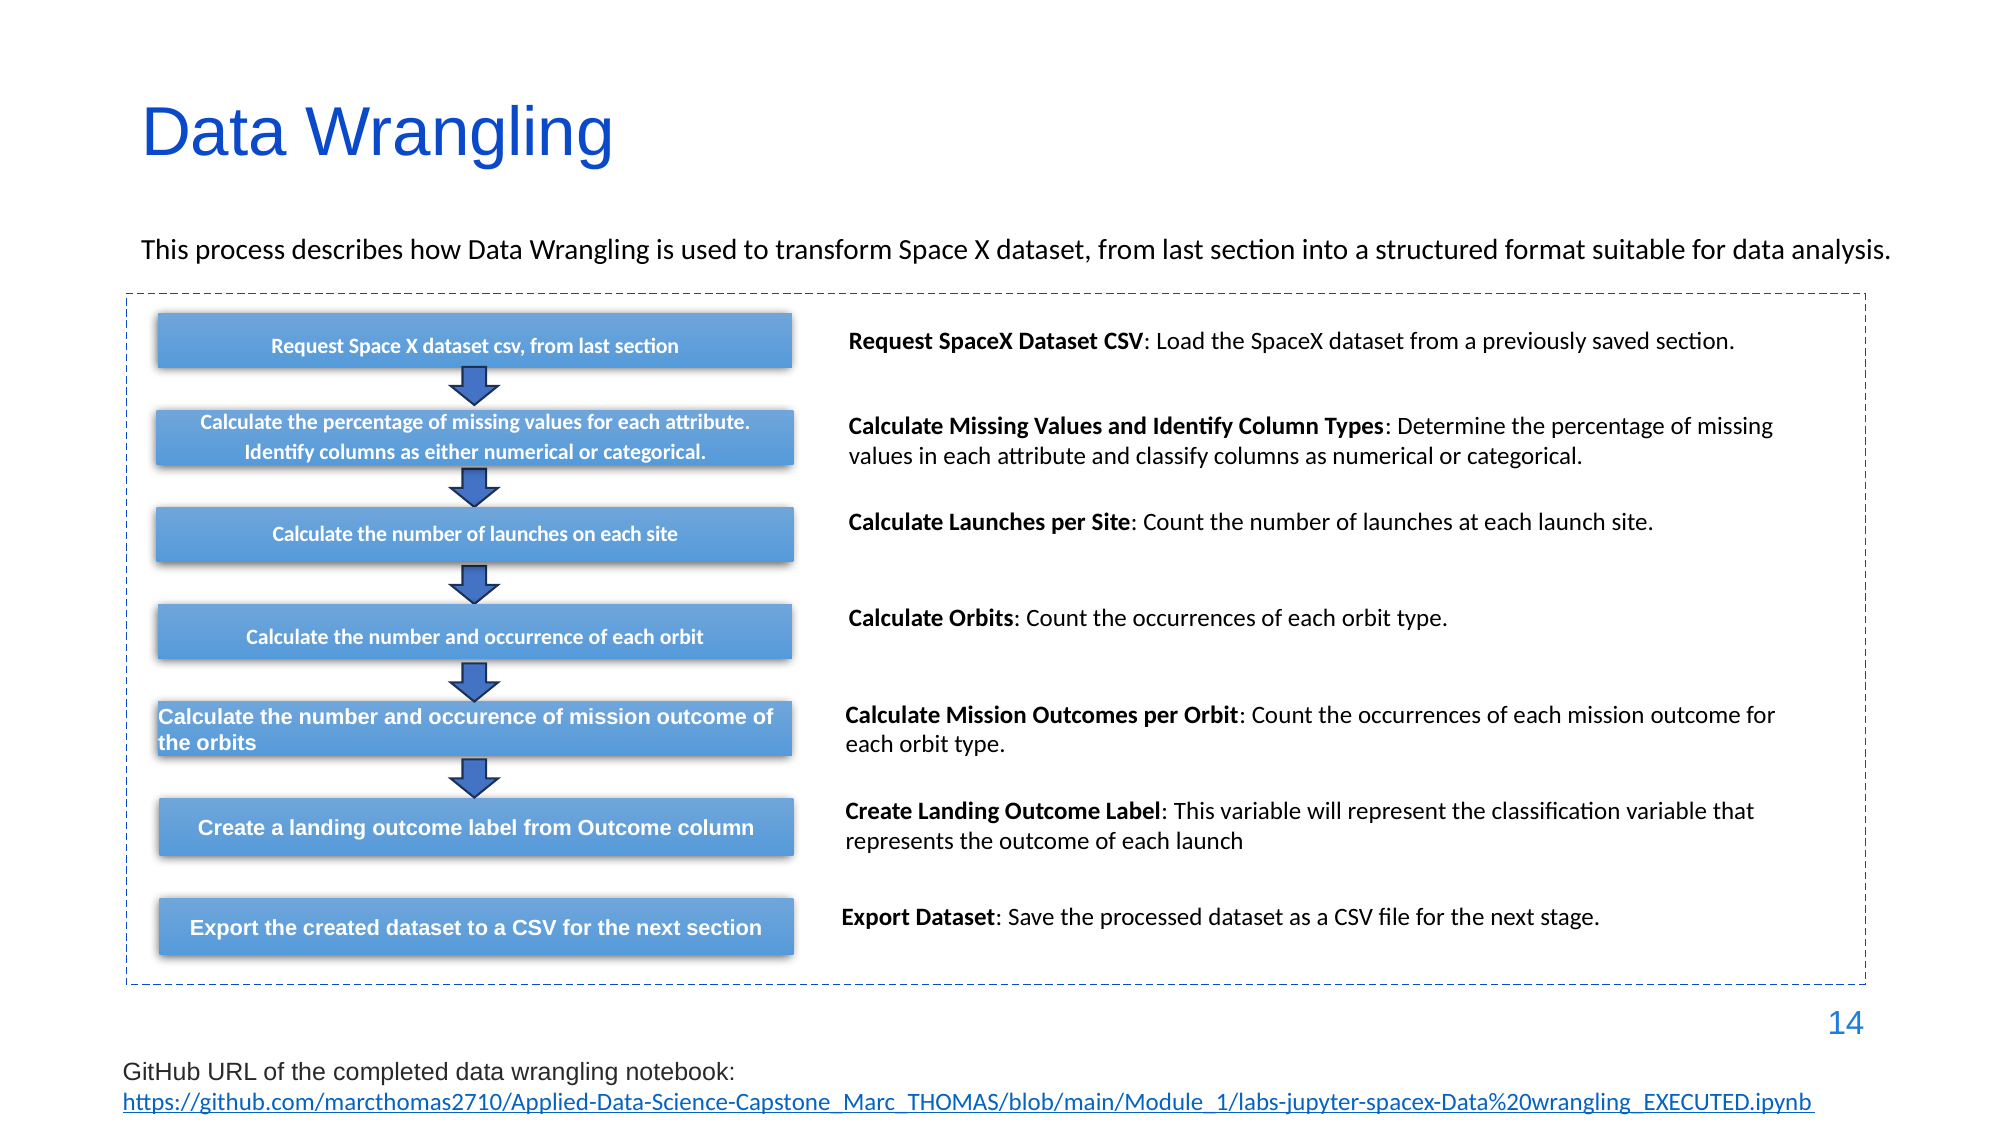

Data Wrangling
This process describes how Data Wrangling is used to transform Space X dataset, from last section into a structured format suitable for data analysis.

Request Space X dataset csv, from last section
Request SpaceX Dataset CSV: Load the SpaceX dataset from a previously saved section.

Calculate Missing Values and Identify Column Types: Determine the percentage of missing values in each attribute and classify columns as numerical or categorical.
Calculate the percentage of missing values for each attribute.
Identify columns as either numerical or categorical.

Calculate Launches per Site: Count the number of launches at each launch site.
Calculate the number of launches on each site

Calculate Orbits: Count the occurrences of each orbit type.
Calculate the number and occurrence of each orbit

Calculate Mission Outcomes per Orbit: Count the occurrences of each mission outcome for each orbit type.
Calculate the number and occurence of mission outcome of the orbits

Create Landing Outcome Label: This variable will represent the classification variable that represents the outcome of each launch
Create a landing outcome label from Outcome column
Export Dataset: Save the processed dataset as a CSV file for the next stage.
Export the created dataset to a CSV for the next section
14
GitHub URL of the completed data wrangling notebook:
https://github.com/marcthomas2710/Applied-Data-Science-Capstone_Marc_THOMAS/blob/main/Module_1/labs-jupyter-spacex-Data%20wrangling_EXECUTED.ipynb